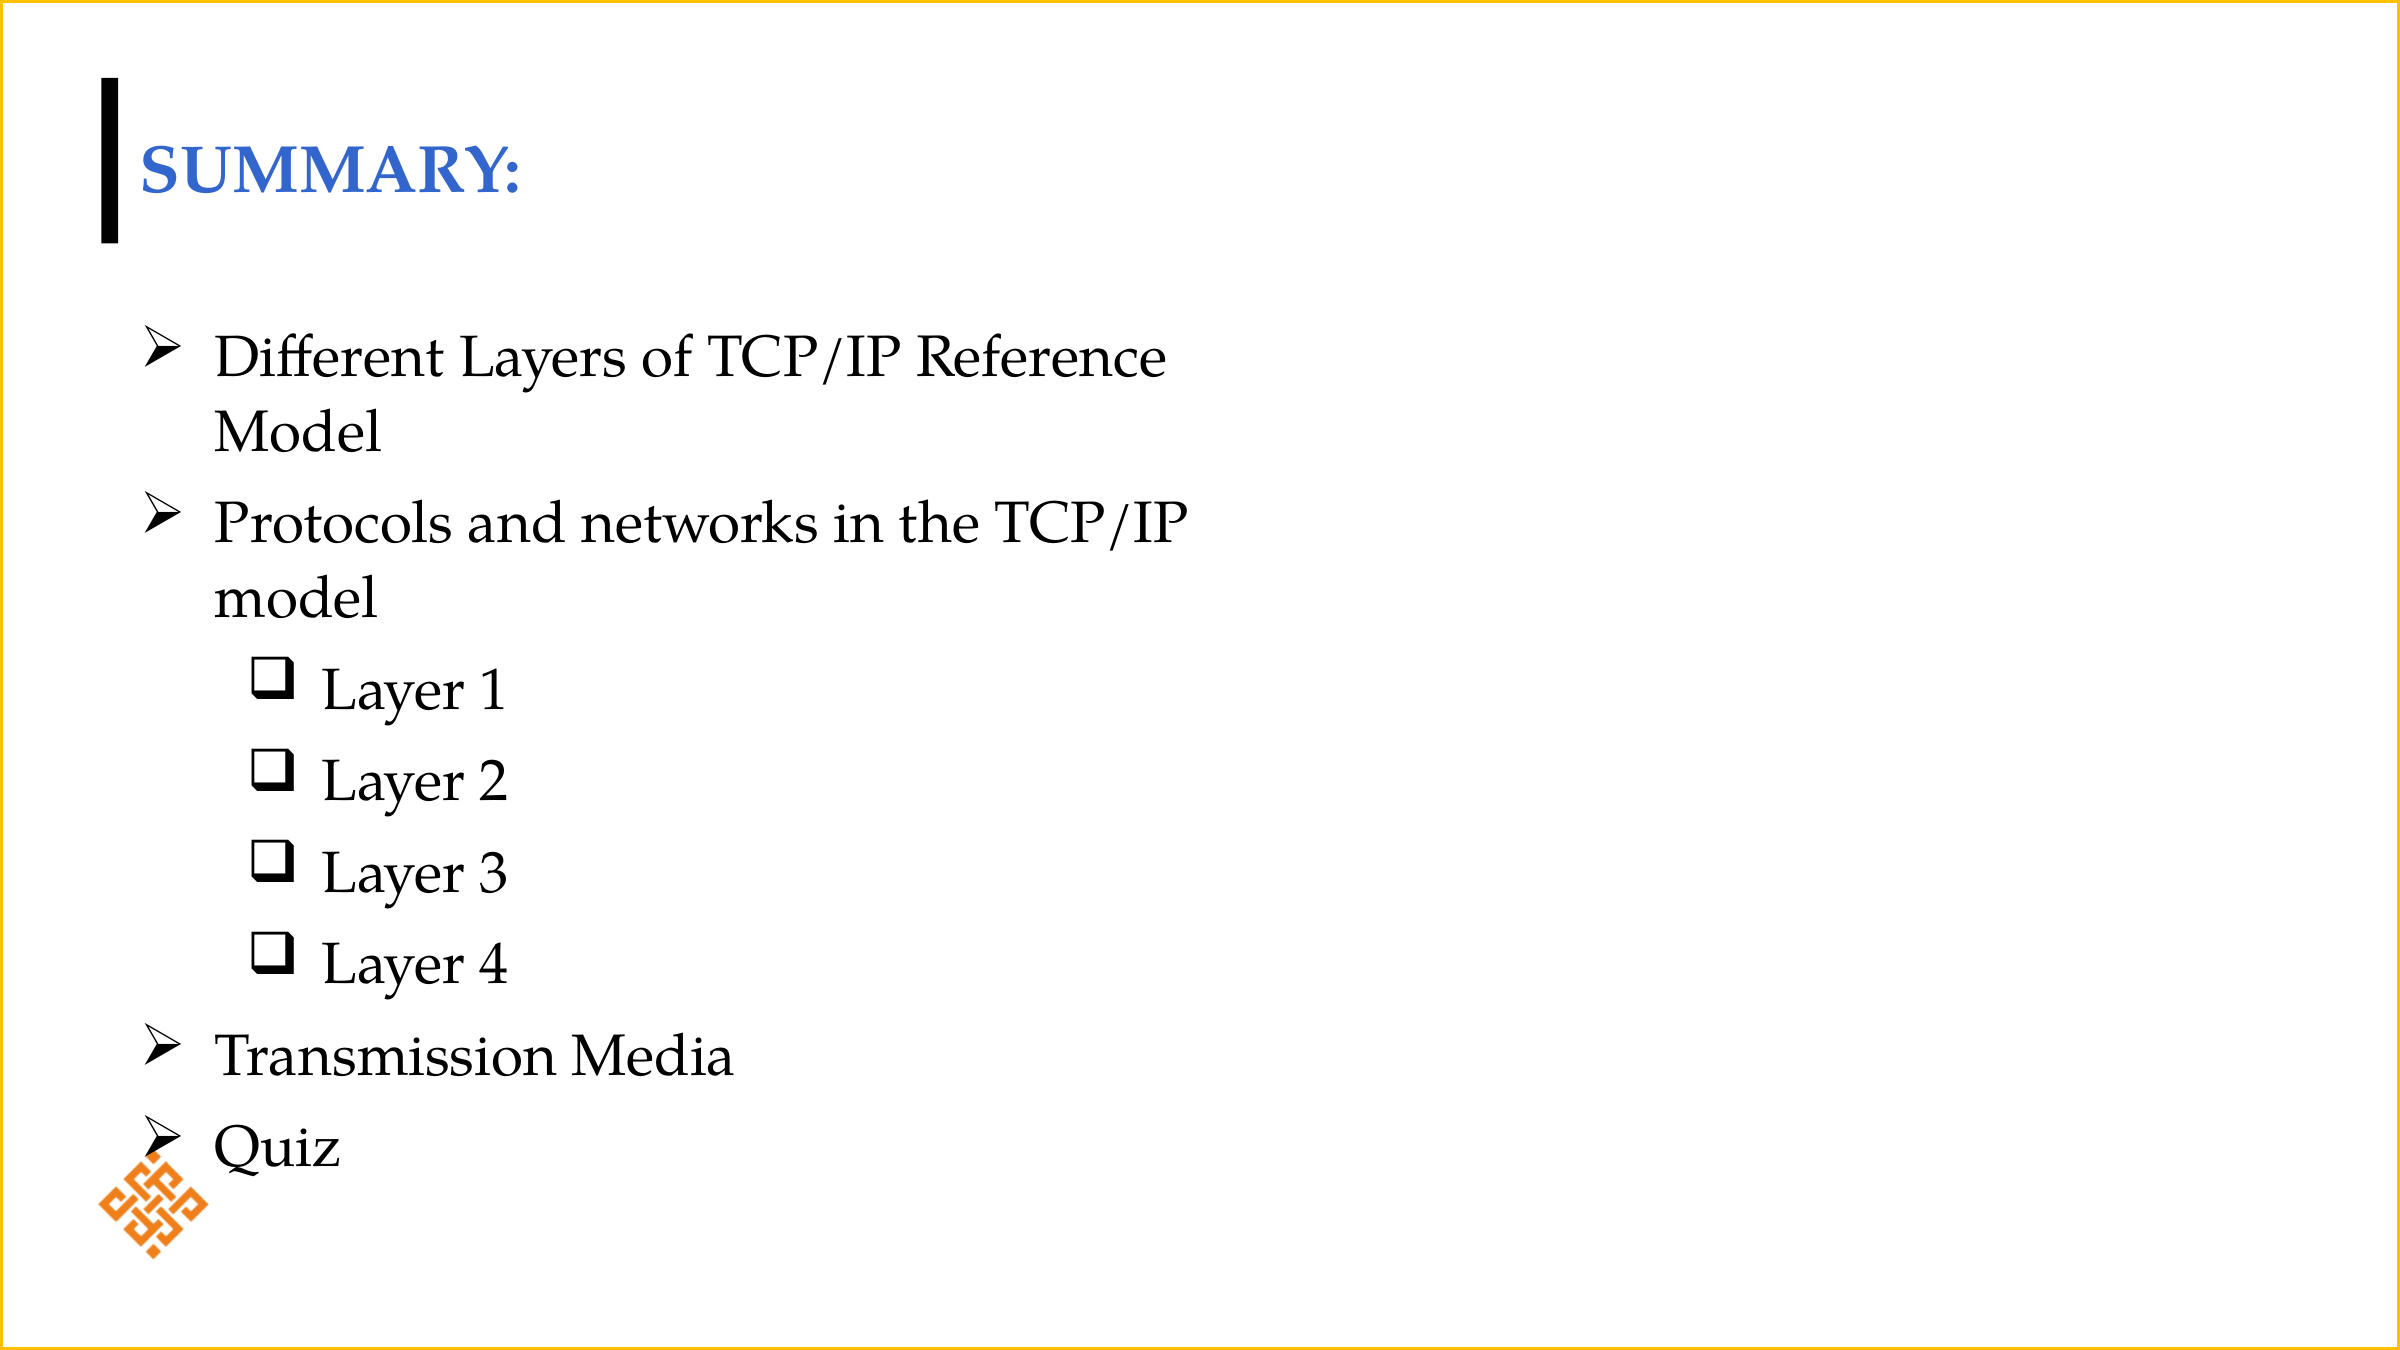

SUMMARY:

Different Layers of TCP/IP Reference Model
Protocols and networks in the TCP/IP model
Layer 1
Layer 2
Layer 3
Layer 4
Transmission Media
Quiz